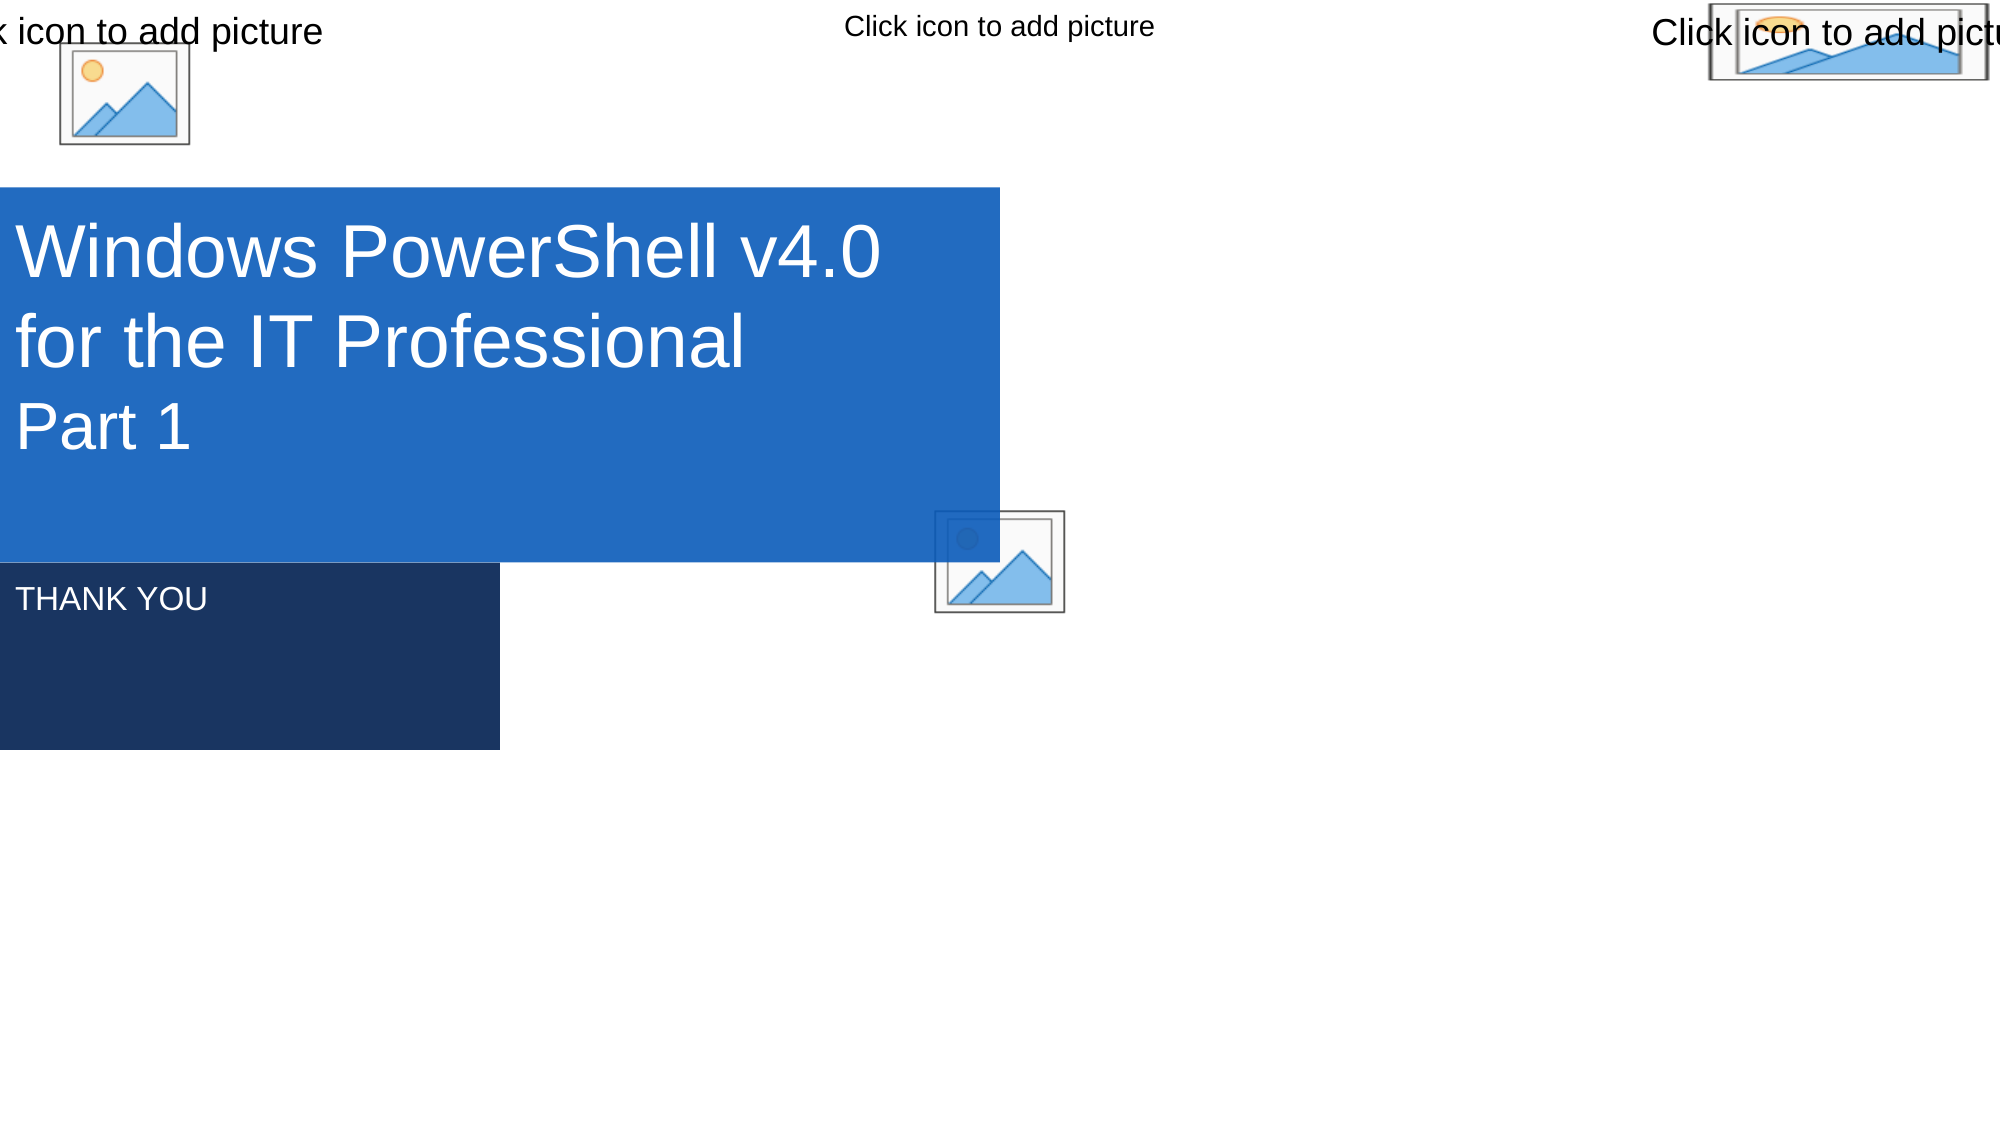

Windows PowerShell v4.0 for the IT Professional
Part 1
THANK YOU